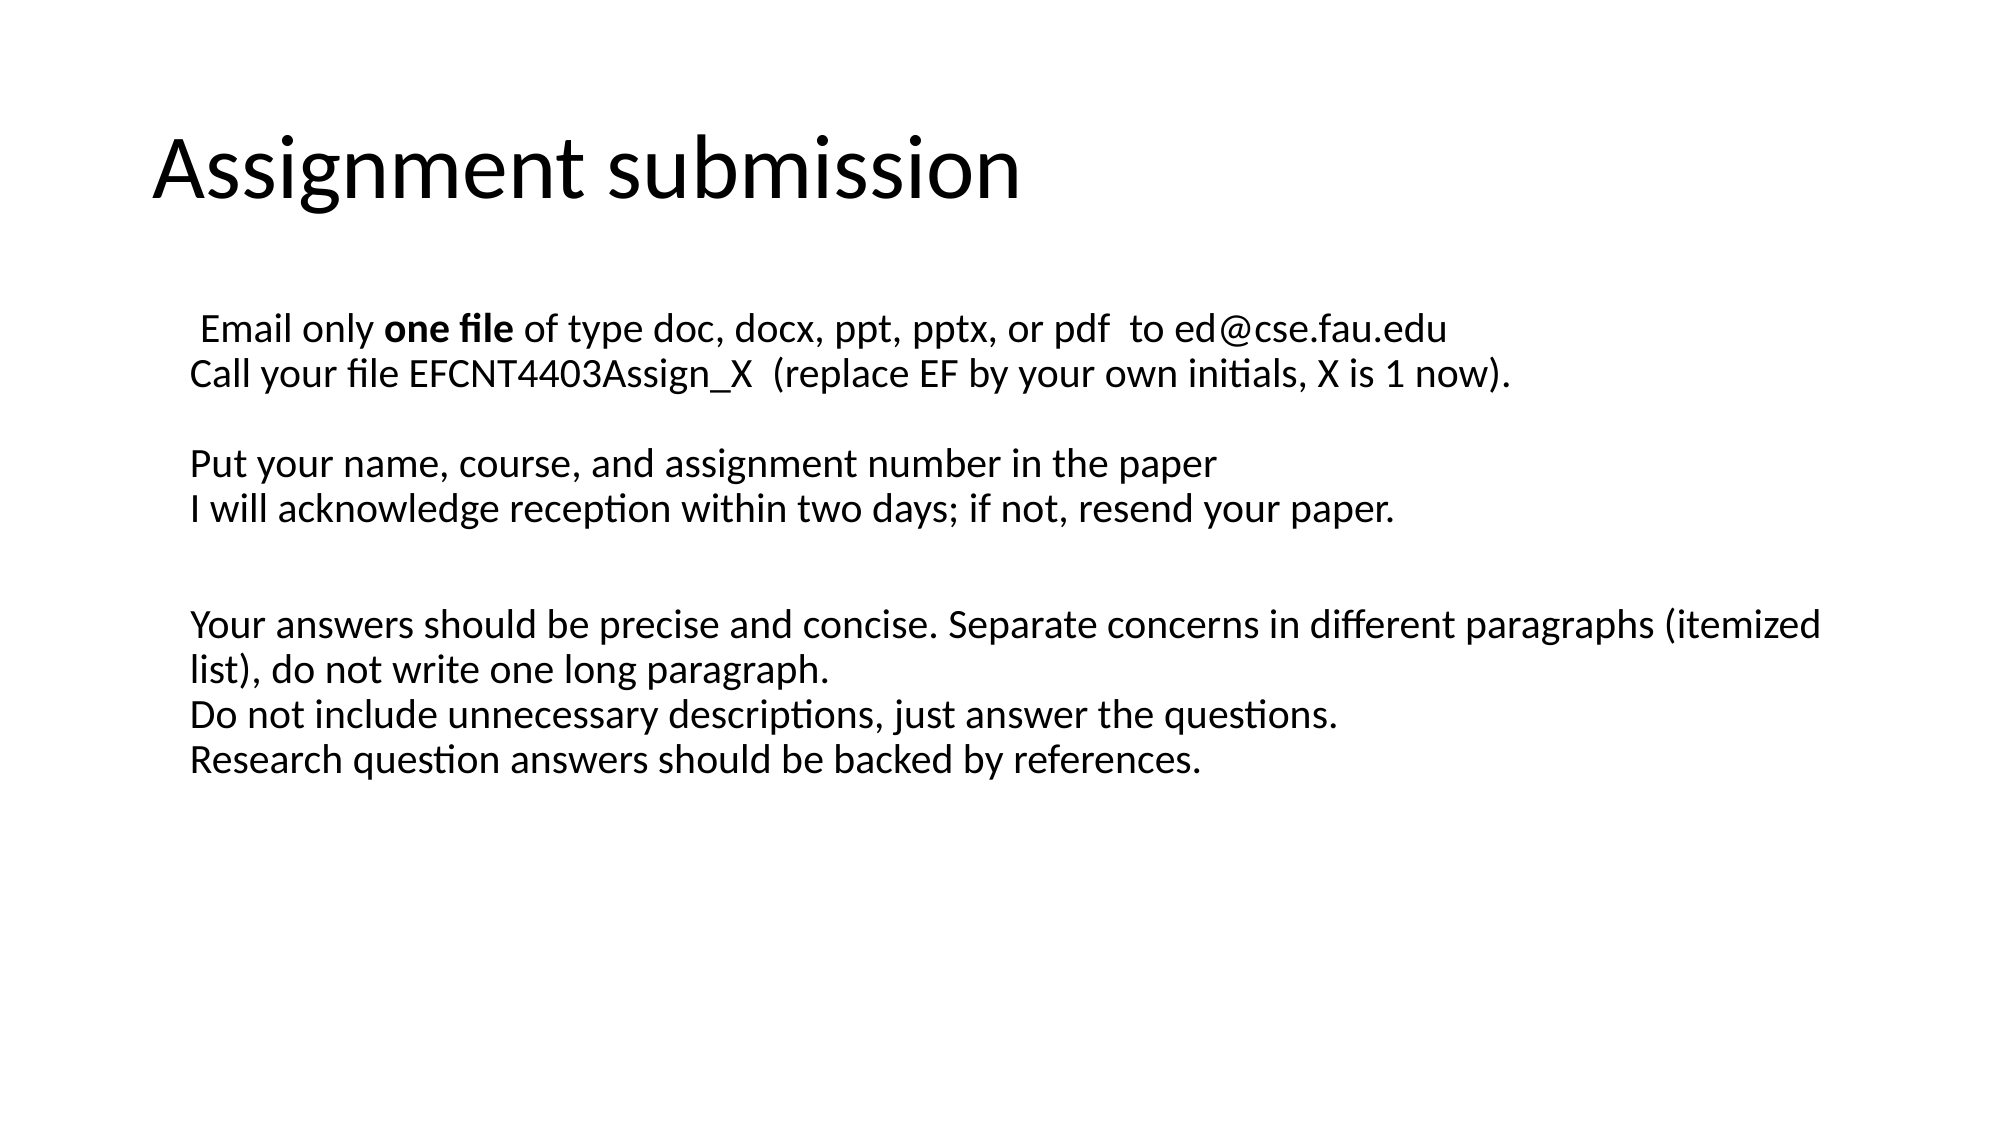

# Assignment submission
     Email only one file of type doc, docx, ppt, pptx, or pdf  to ed@cse.fau.edu
Call your file EFCNT4403Assign_X  (replace EF by your own initials, X is 1 now).
Put your name, course, and assignment number in the paper
I will acknowledge reception within two days; if not, resend your paper.
    Your answers should be precise and concise. Separate concerns in different paragraphs (itemized list), do not write one long paragraph.
Do not include unnecessary descriptions, just answer the questions.
Research question answers should be backed by references.